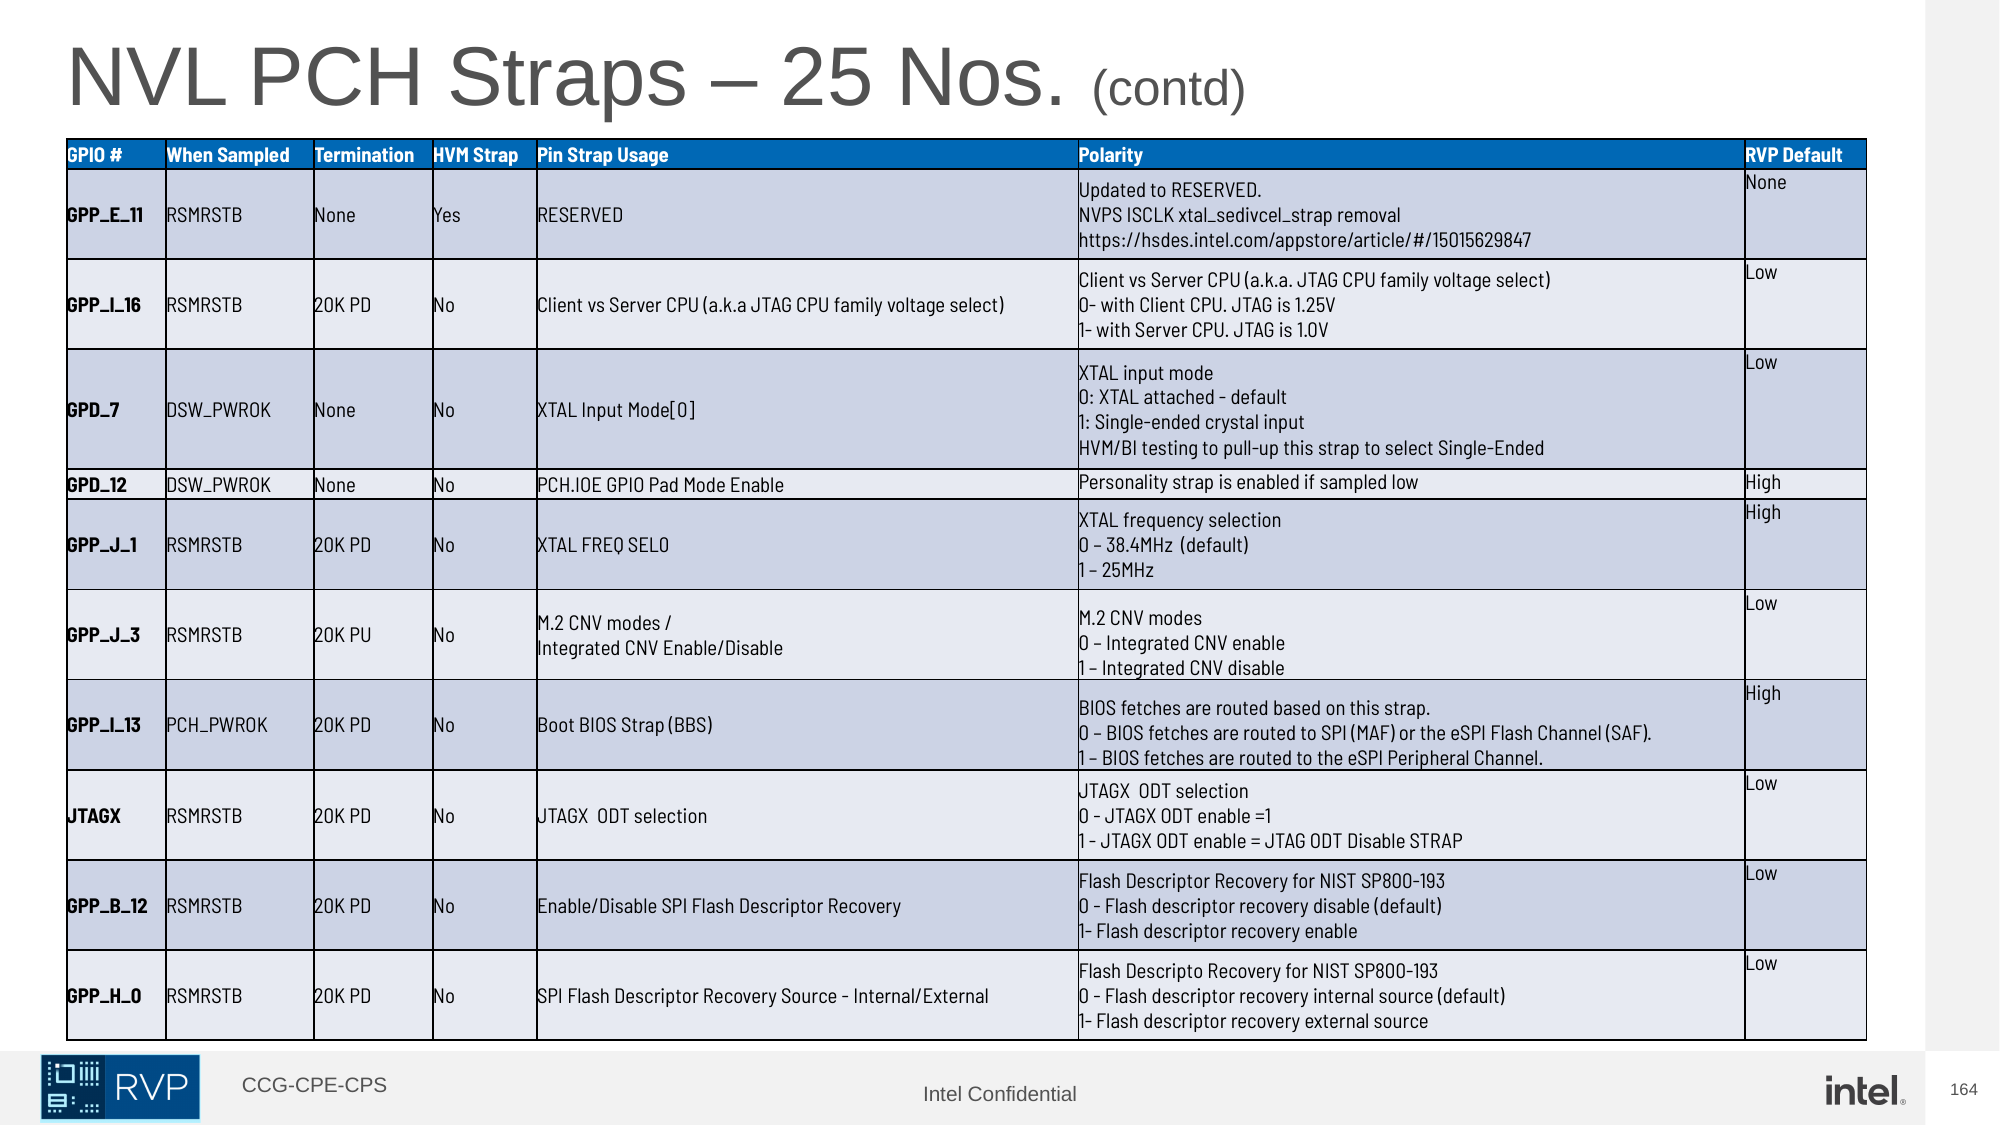

NVL PCH Straps – 25 Nos. (contd)
| GPIO #​ | When Sampled​ | Termination​ | HVM Strap​ | Pin Strap Usage​ | Polarity​ | RVP Default​ |
| --- | --- | --- | --- | --- | --- | --- |
| GPP\_E\_11 | RSMRSTB | None | Yes | RESERVED | Updated to RESERVED. NVPS ISCLK xtal\_sedivcel\_strap removal https://hsdes.intel.com/appstore/article/#/15015629847 | None |
| GPP\_I\_16 | RSMRSTB | 20K PD | No | Client vs Server CPU (a.k.a JTAG CPU family voltage select) | Client vs Server CPU (a.k.a. JTAG CPU family voltage select) 0- with Client CPU. JTAG is 1.25V 1- with Server CPU. JTAG is 1.0V | Low |
| GPD\_7 | DSW\_PWROK | None | No | XTAL Input Mode[0] | XTAL input mode 0: XTAL attached - default 1: Single-ended crystal input HVM/BI testing to pull-up this strap to select Single-Ended | Low |
| GPD\_12 | DSW\_PWROK | None | No | PCH.IOE GPIO Pad Mode Enable | Personality strap is enabled if sampled low | High |
| GPP\_J\_1 | RSMRSTB | 20K PD | No | XTAL FREQ SEL0 | XTAL frequency selection 0 – 38.4MHz (default) 1 – 25MHz | High |
| GPP\_J\_3 | RSMRSTB | 20K PU | No | M.2 CNV modes / Integrated CNV Enable/Disable | M.2 CNV modes 0 – Integrated CNV enable 1 – Integrated CNV disable | Low |
| GPP\_I\_13 | PCH\_PWROK | 20K PD | No | Boot BIOS Strap (BBS) | BIOS fetches are routed based on this strap. 0 – BIOS fetches are routed to SPI (MAF) or the eSPI Flash Channel (SAF). 1 – BIOS fetches are routed to the eSPI Peripheral Channel. | High |
| JTAGX | RSMRSTB | 20K PD | No | JTAGX ODT selection | JTAGX ODT selection 0 - JTAGX ODT enable =1 1 - JTAGX ODT enable = JTAG ODT Disable STRAP | Low |
| GPP\_B\_12 | RSMRSTB | 20K PD | No | Enable/Disable SPI Flash Descriptor Recovery | Flash Descriptor Recovery for NIST SP800-193 0 - Flash descriptor recovery disable (default) 1- Flash descriptor recovery enable | Low |
| GPP\_H\_0 | RSMRSTB | 20K PD | No | SPI Flash Descriptor Recovery Source - Internal/External | Flash Descripto Recovery for NIST SP800-193 0 - Flash descriptor recovery internal source (default) 1- Flash descriptor recovery external source | Low |